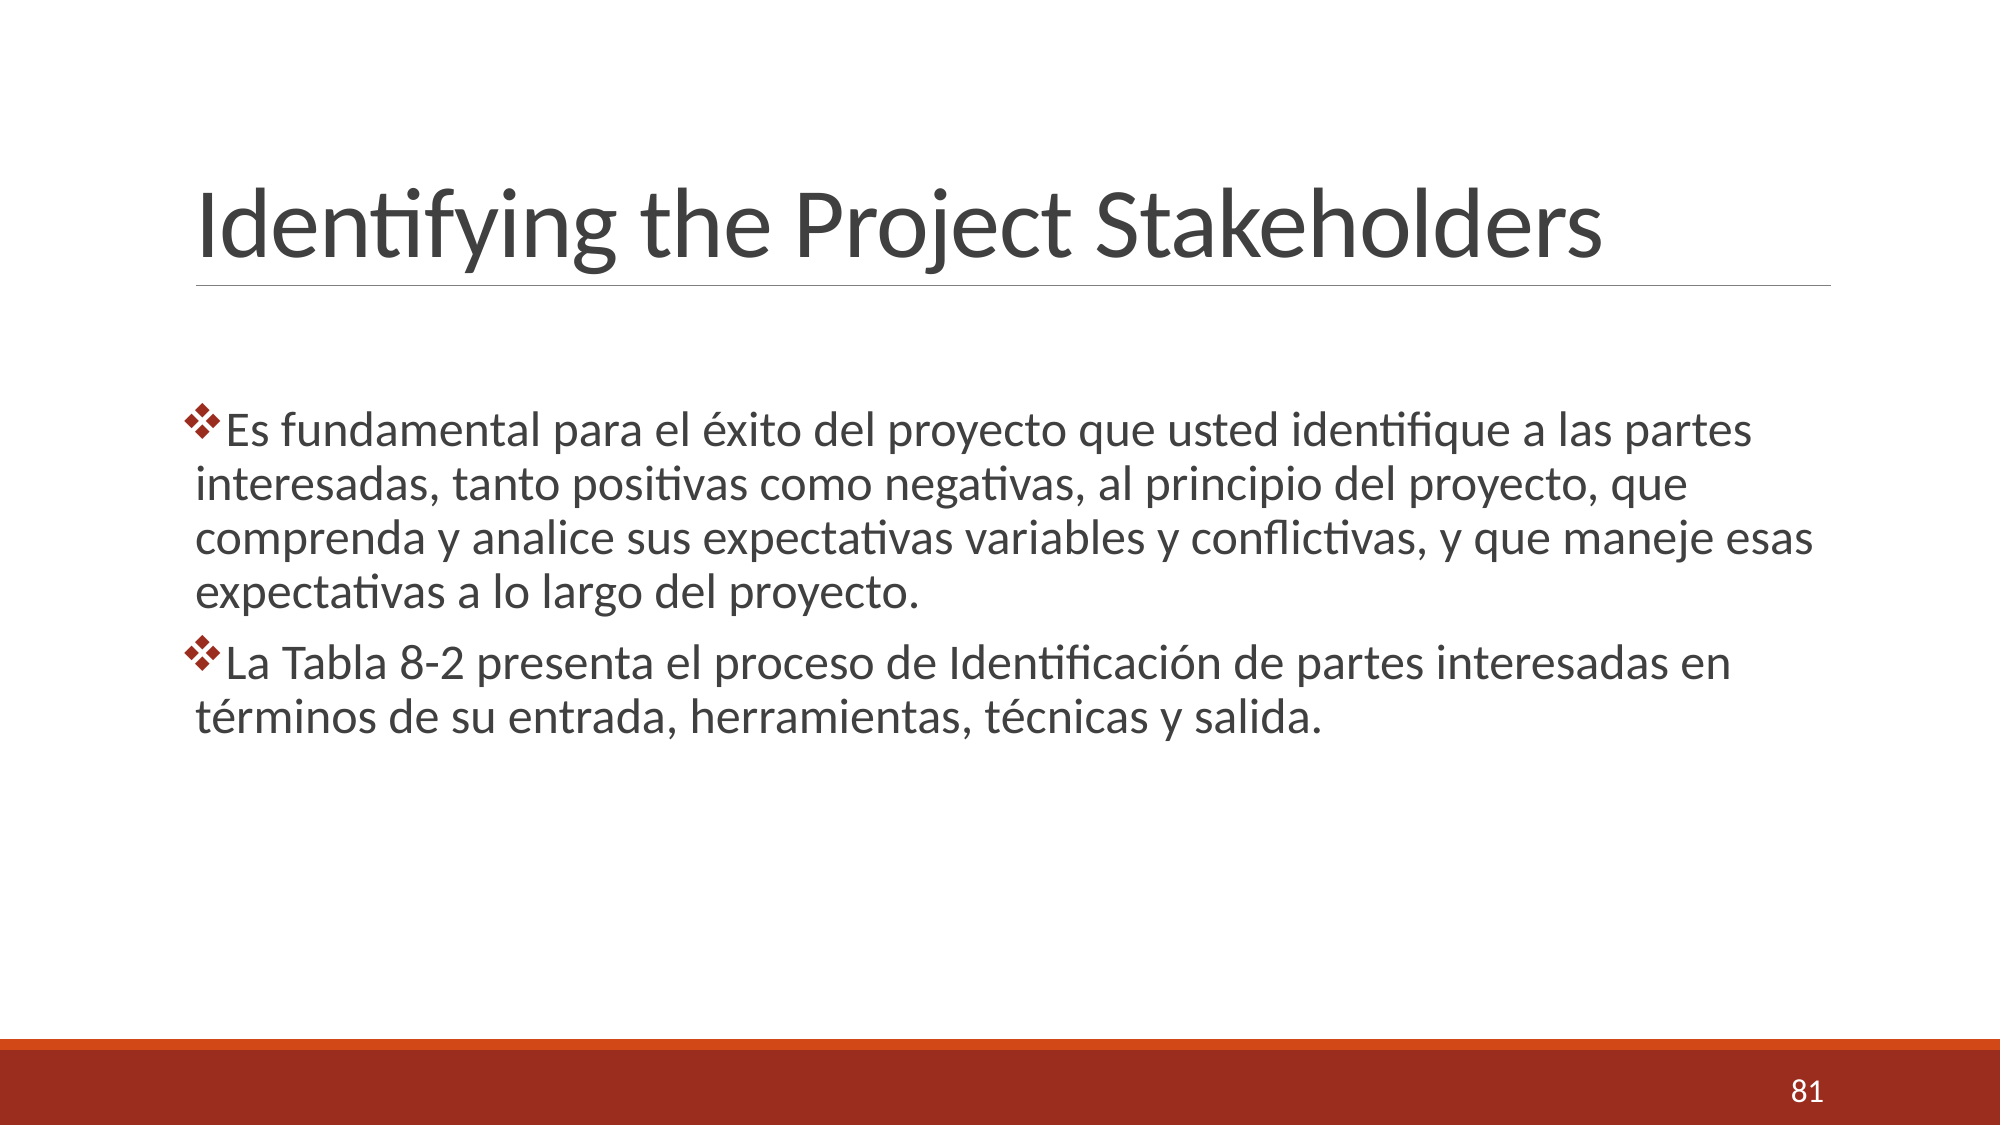

# Identifying the Project Stakeholders
Es fundamental para el éxito del proyecto que usted identifique a las partes interesadas, tanto positivas como negativas, al principio del proyecto, que comprenda y analice sus expectativas variables y conflictivas, y que maneje esas expectativas a lo largo del proyecto.
La Tabla 8-2 presenta el proceso de Identificación de partes interesadas en términos de su entrada, herramientas, técnicas y salida.
81